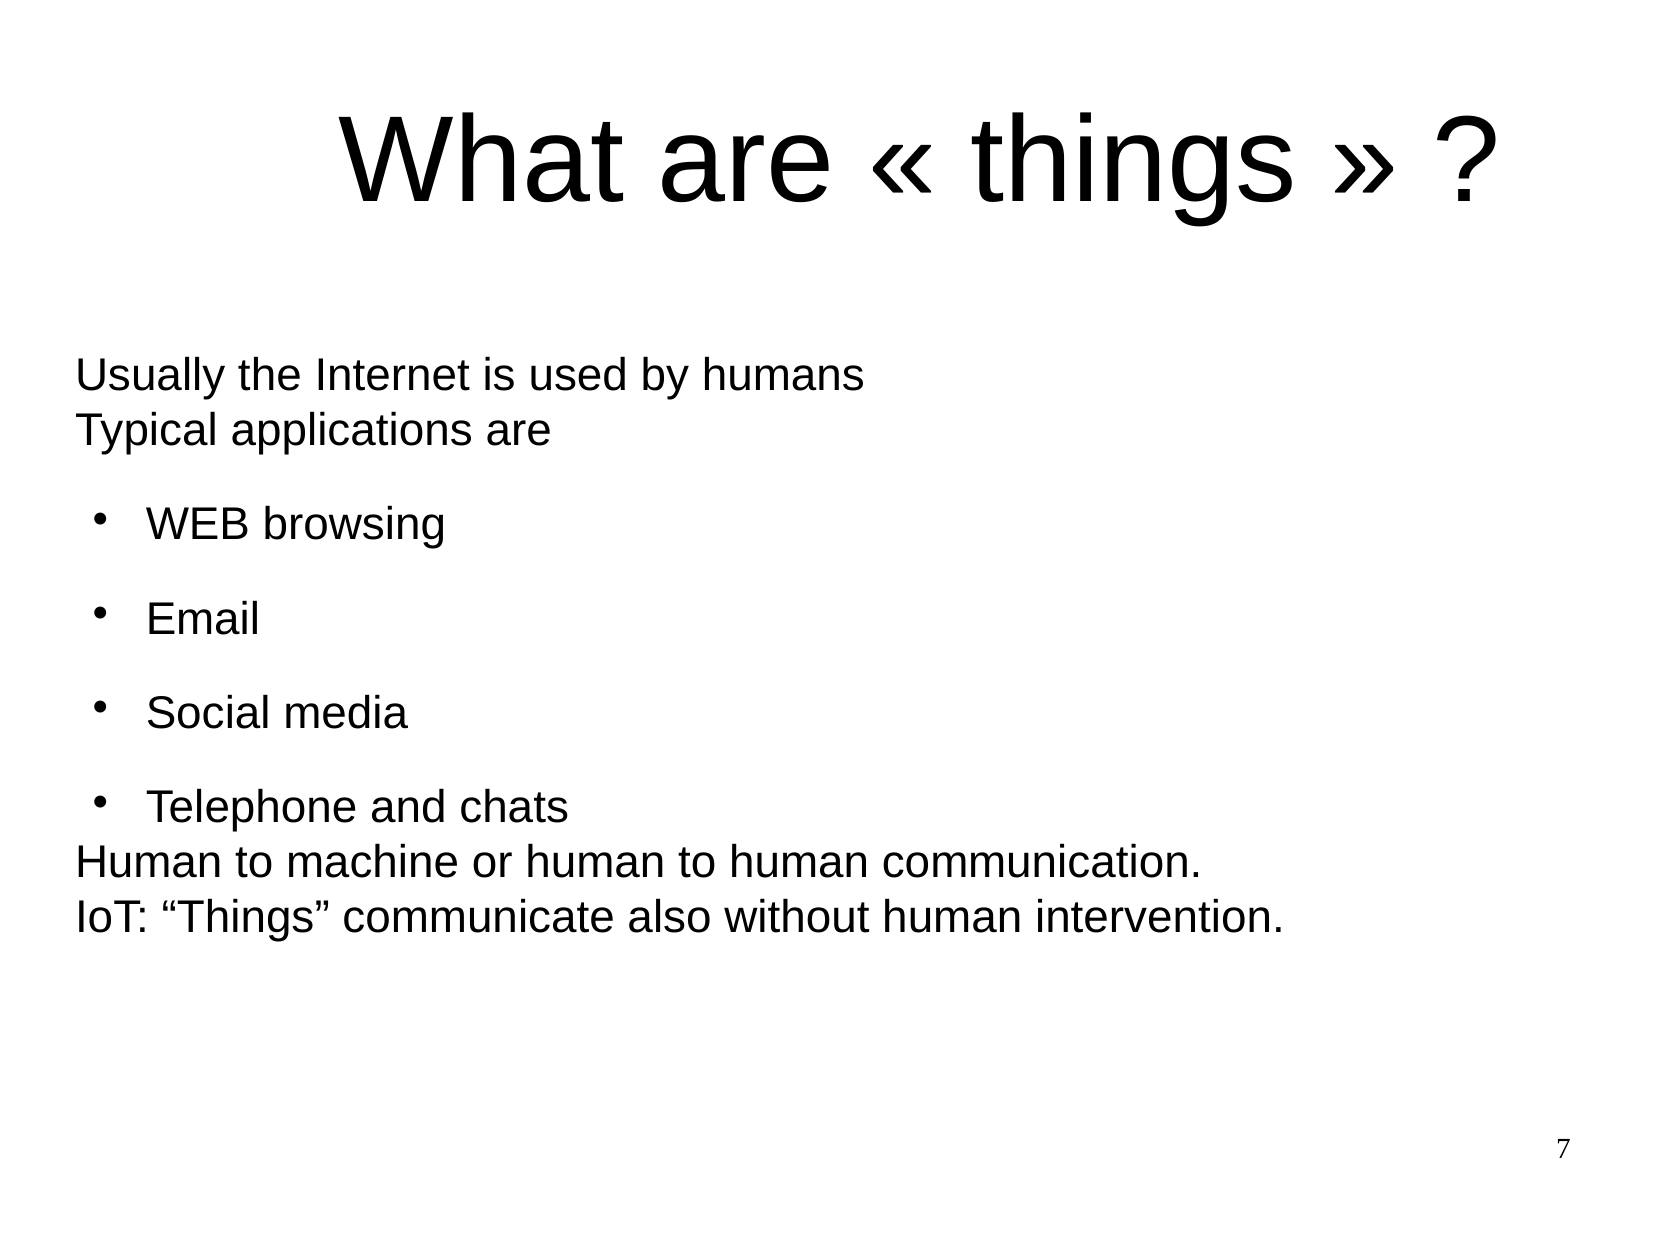

What are « things » ?
Usually the Internet is used by humans
Typical applications are
WEB browsing
Email
Social media
Telephone and chats
Human to machine or human to human communication.
IoT: “Things” communicate also without human intervention.

7